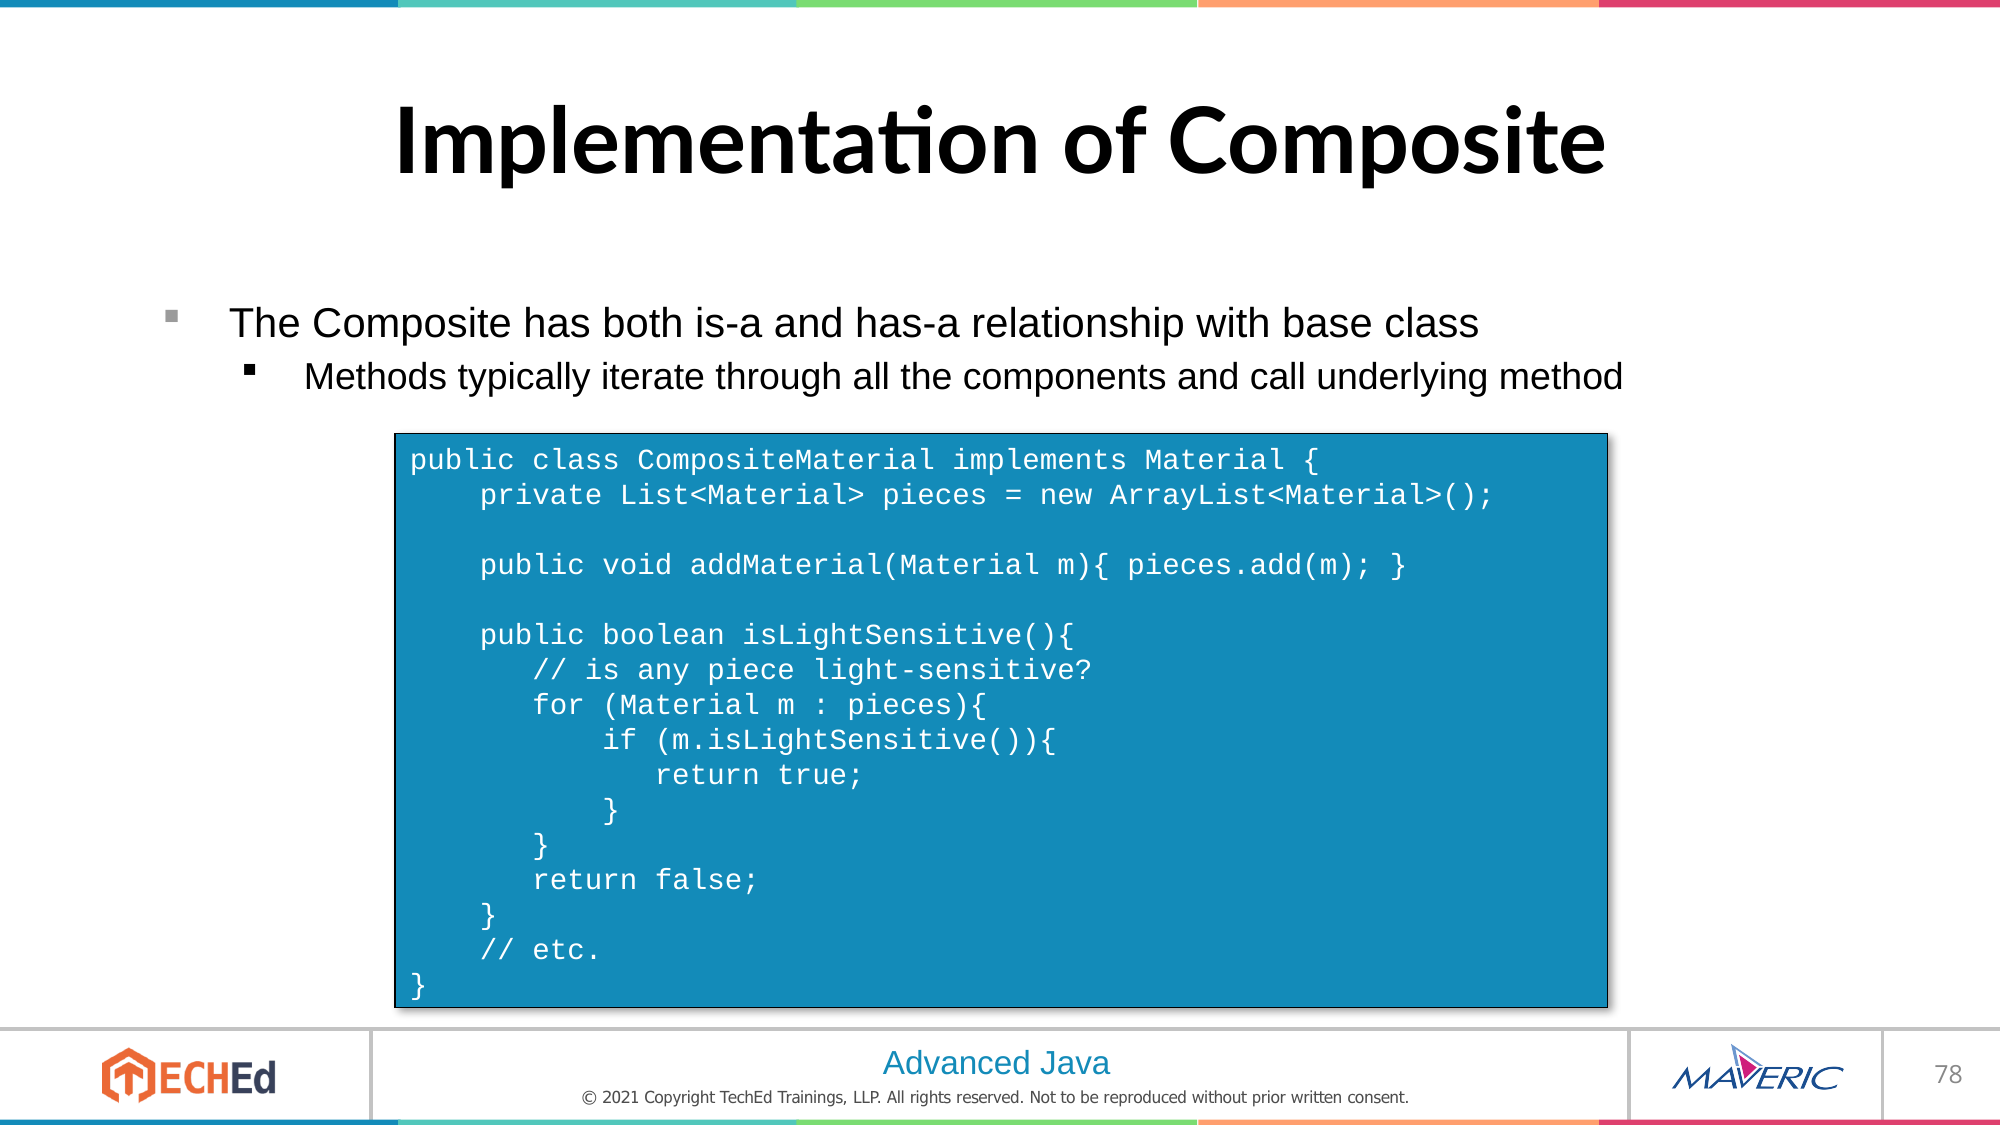

# Implementation of Composite
The Composite has both is-a and has-a relationship with base class
Methods typically iterate through all the components and call underlying method

public class CompositeMaterial implements Material {
    private List<Material> pieces = new ArrayList<Material>();

    public void addMaterial(Material m){ pieces.add(m); }

    public boolean isLightSensitive(){
       // is any piece light-sensitive?
       for (Material m : pieces){
           if (m.isLightSensitive()){
              return true;
           }
       }
       return false;
    }
    // etc.
}